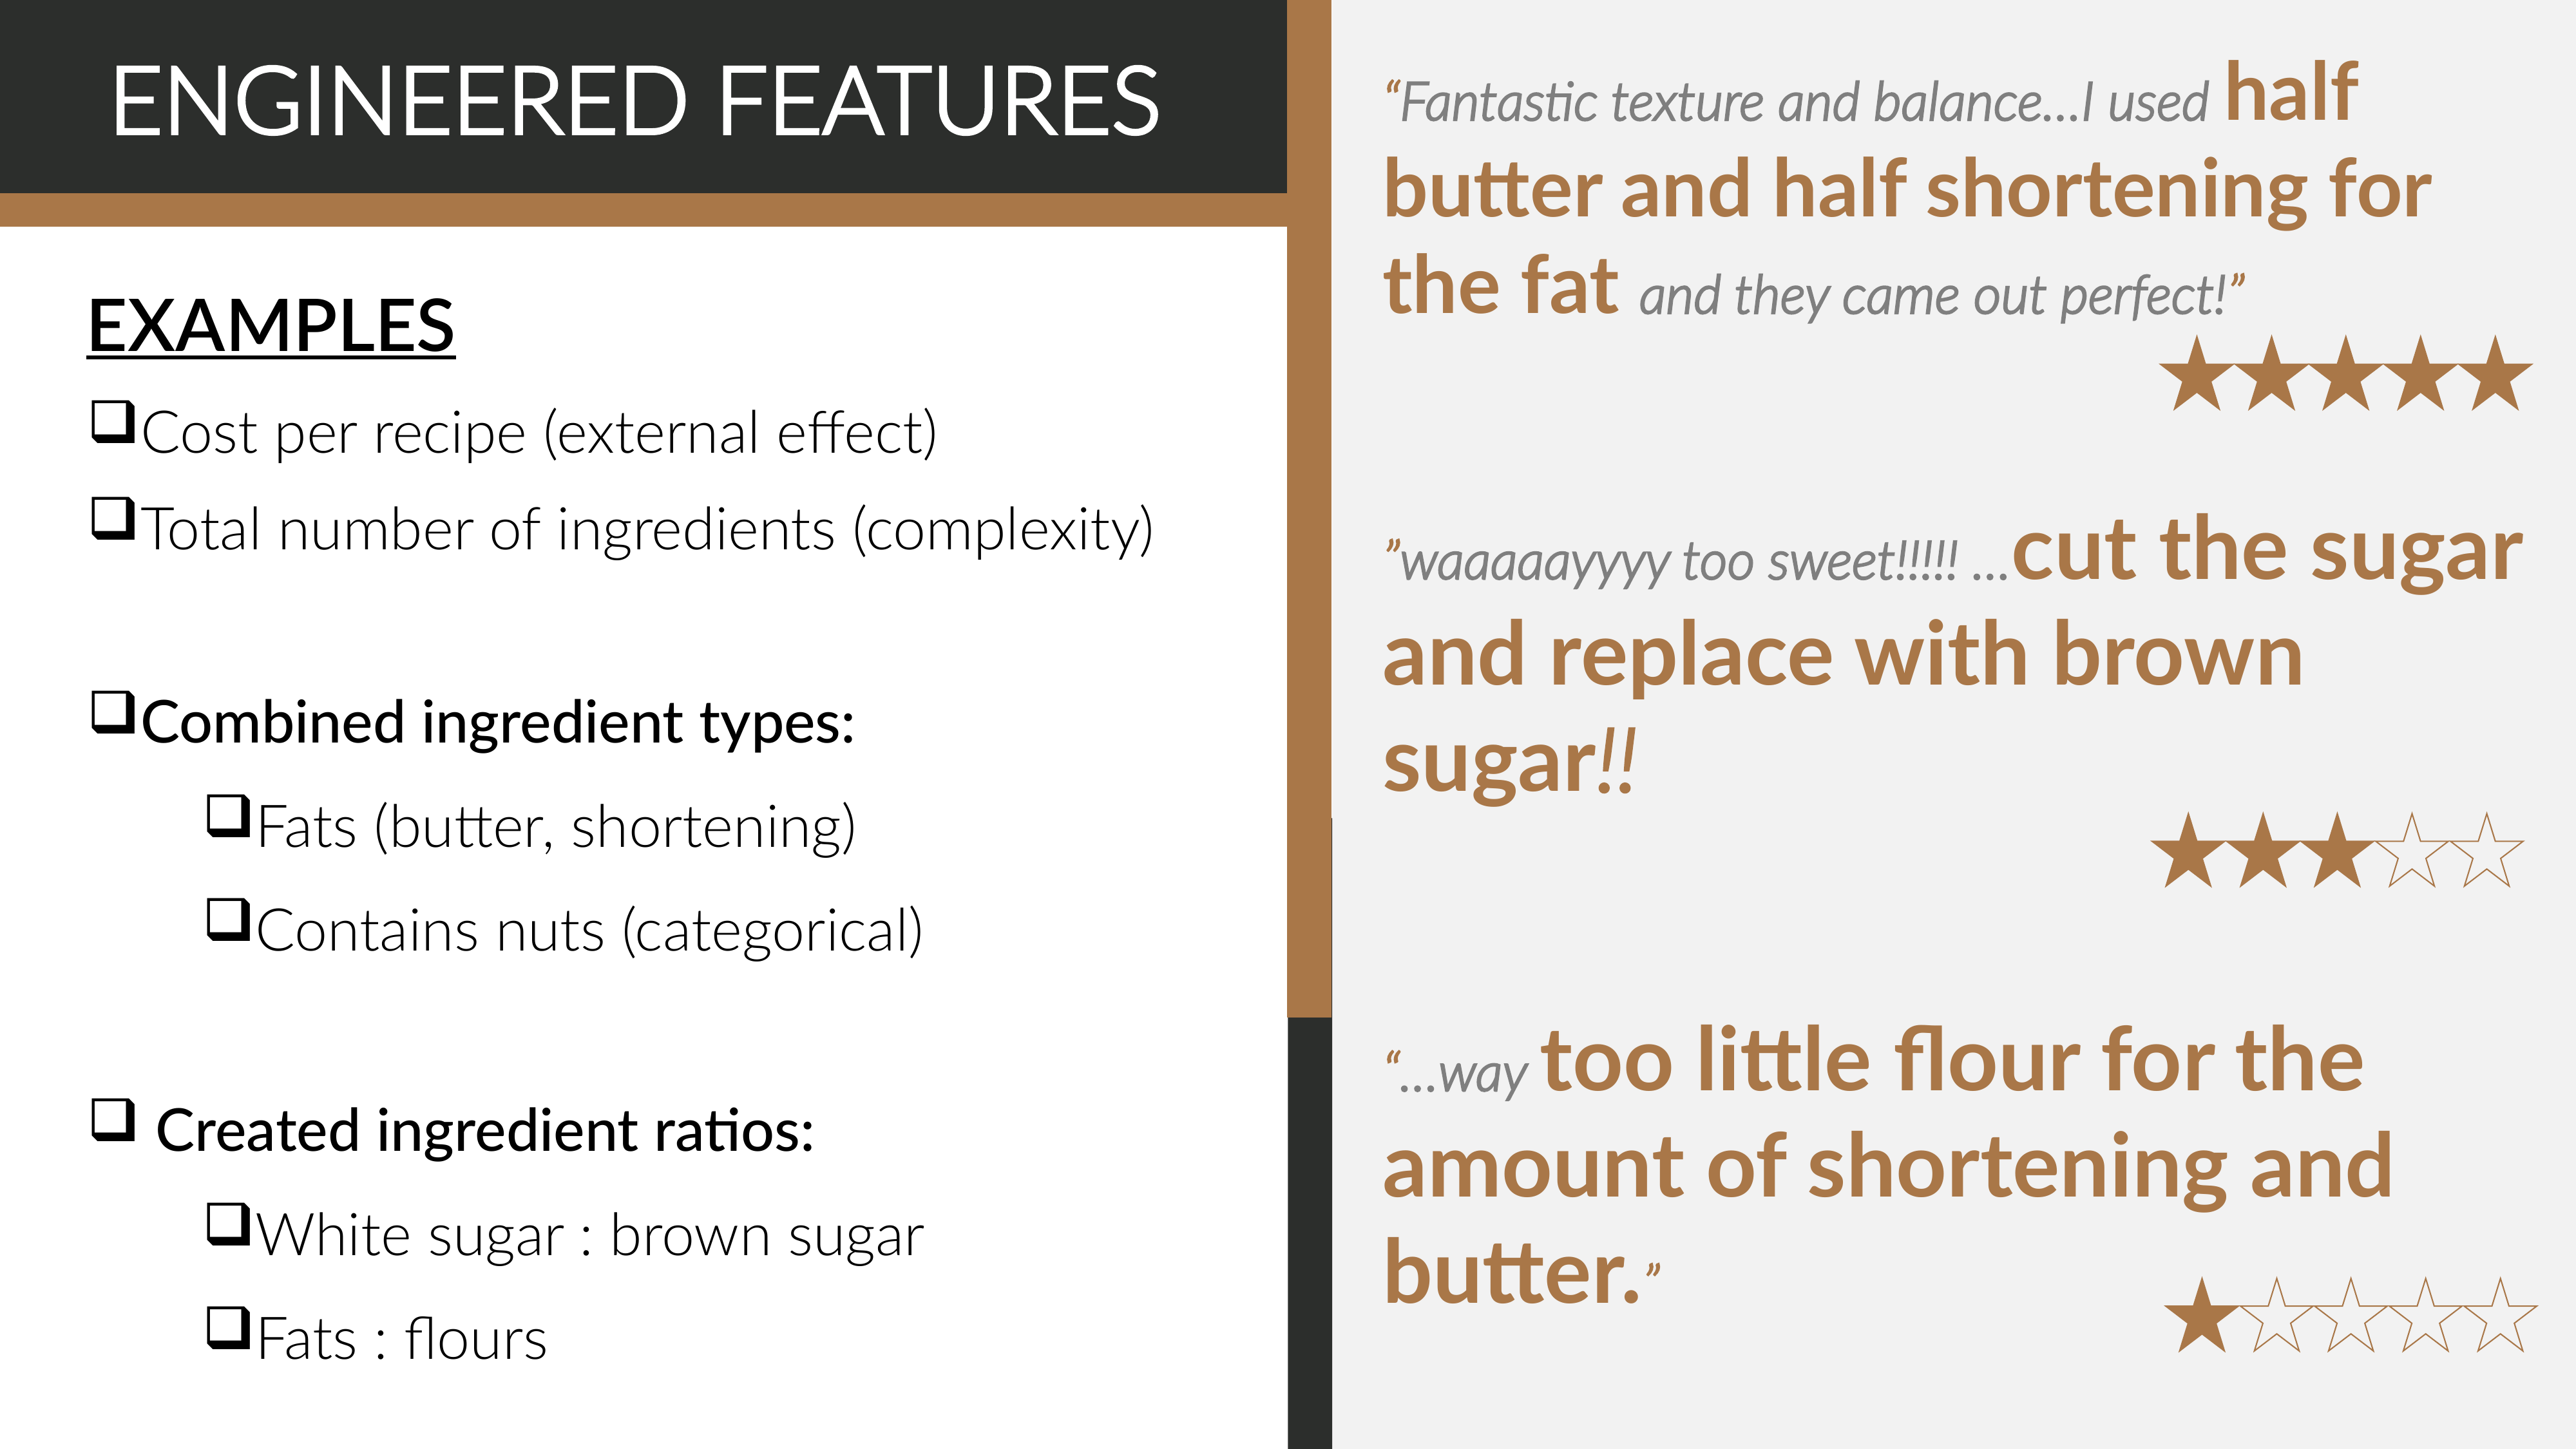

ENGINEERED FEATURES
“Fantastic texture and balance…I used half butter and half shortening for the fat and they came out perfect!”

”waaaaayyyy too sweet!!!!! …cut the sugar and replace with brown sugar!!

“…way too little flour for the amount of shortening and butter.”

EXAMPLES

Cost per recipe (external effect)
Total number of ingredients (complexity)

Combined ingredient types:
Fats (butter, shortening)
Contains nuts (categorical)

 Created ingredient ratios:
White sugar : brown sugar
Fats : flours